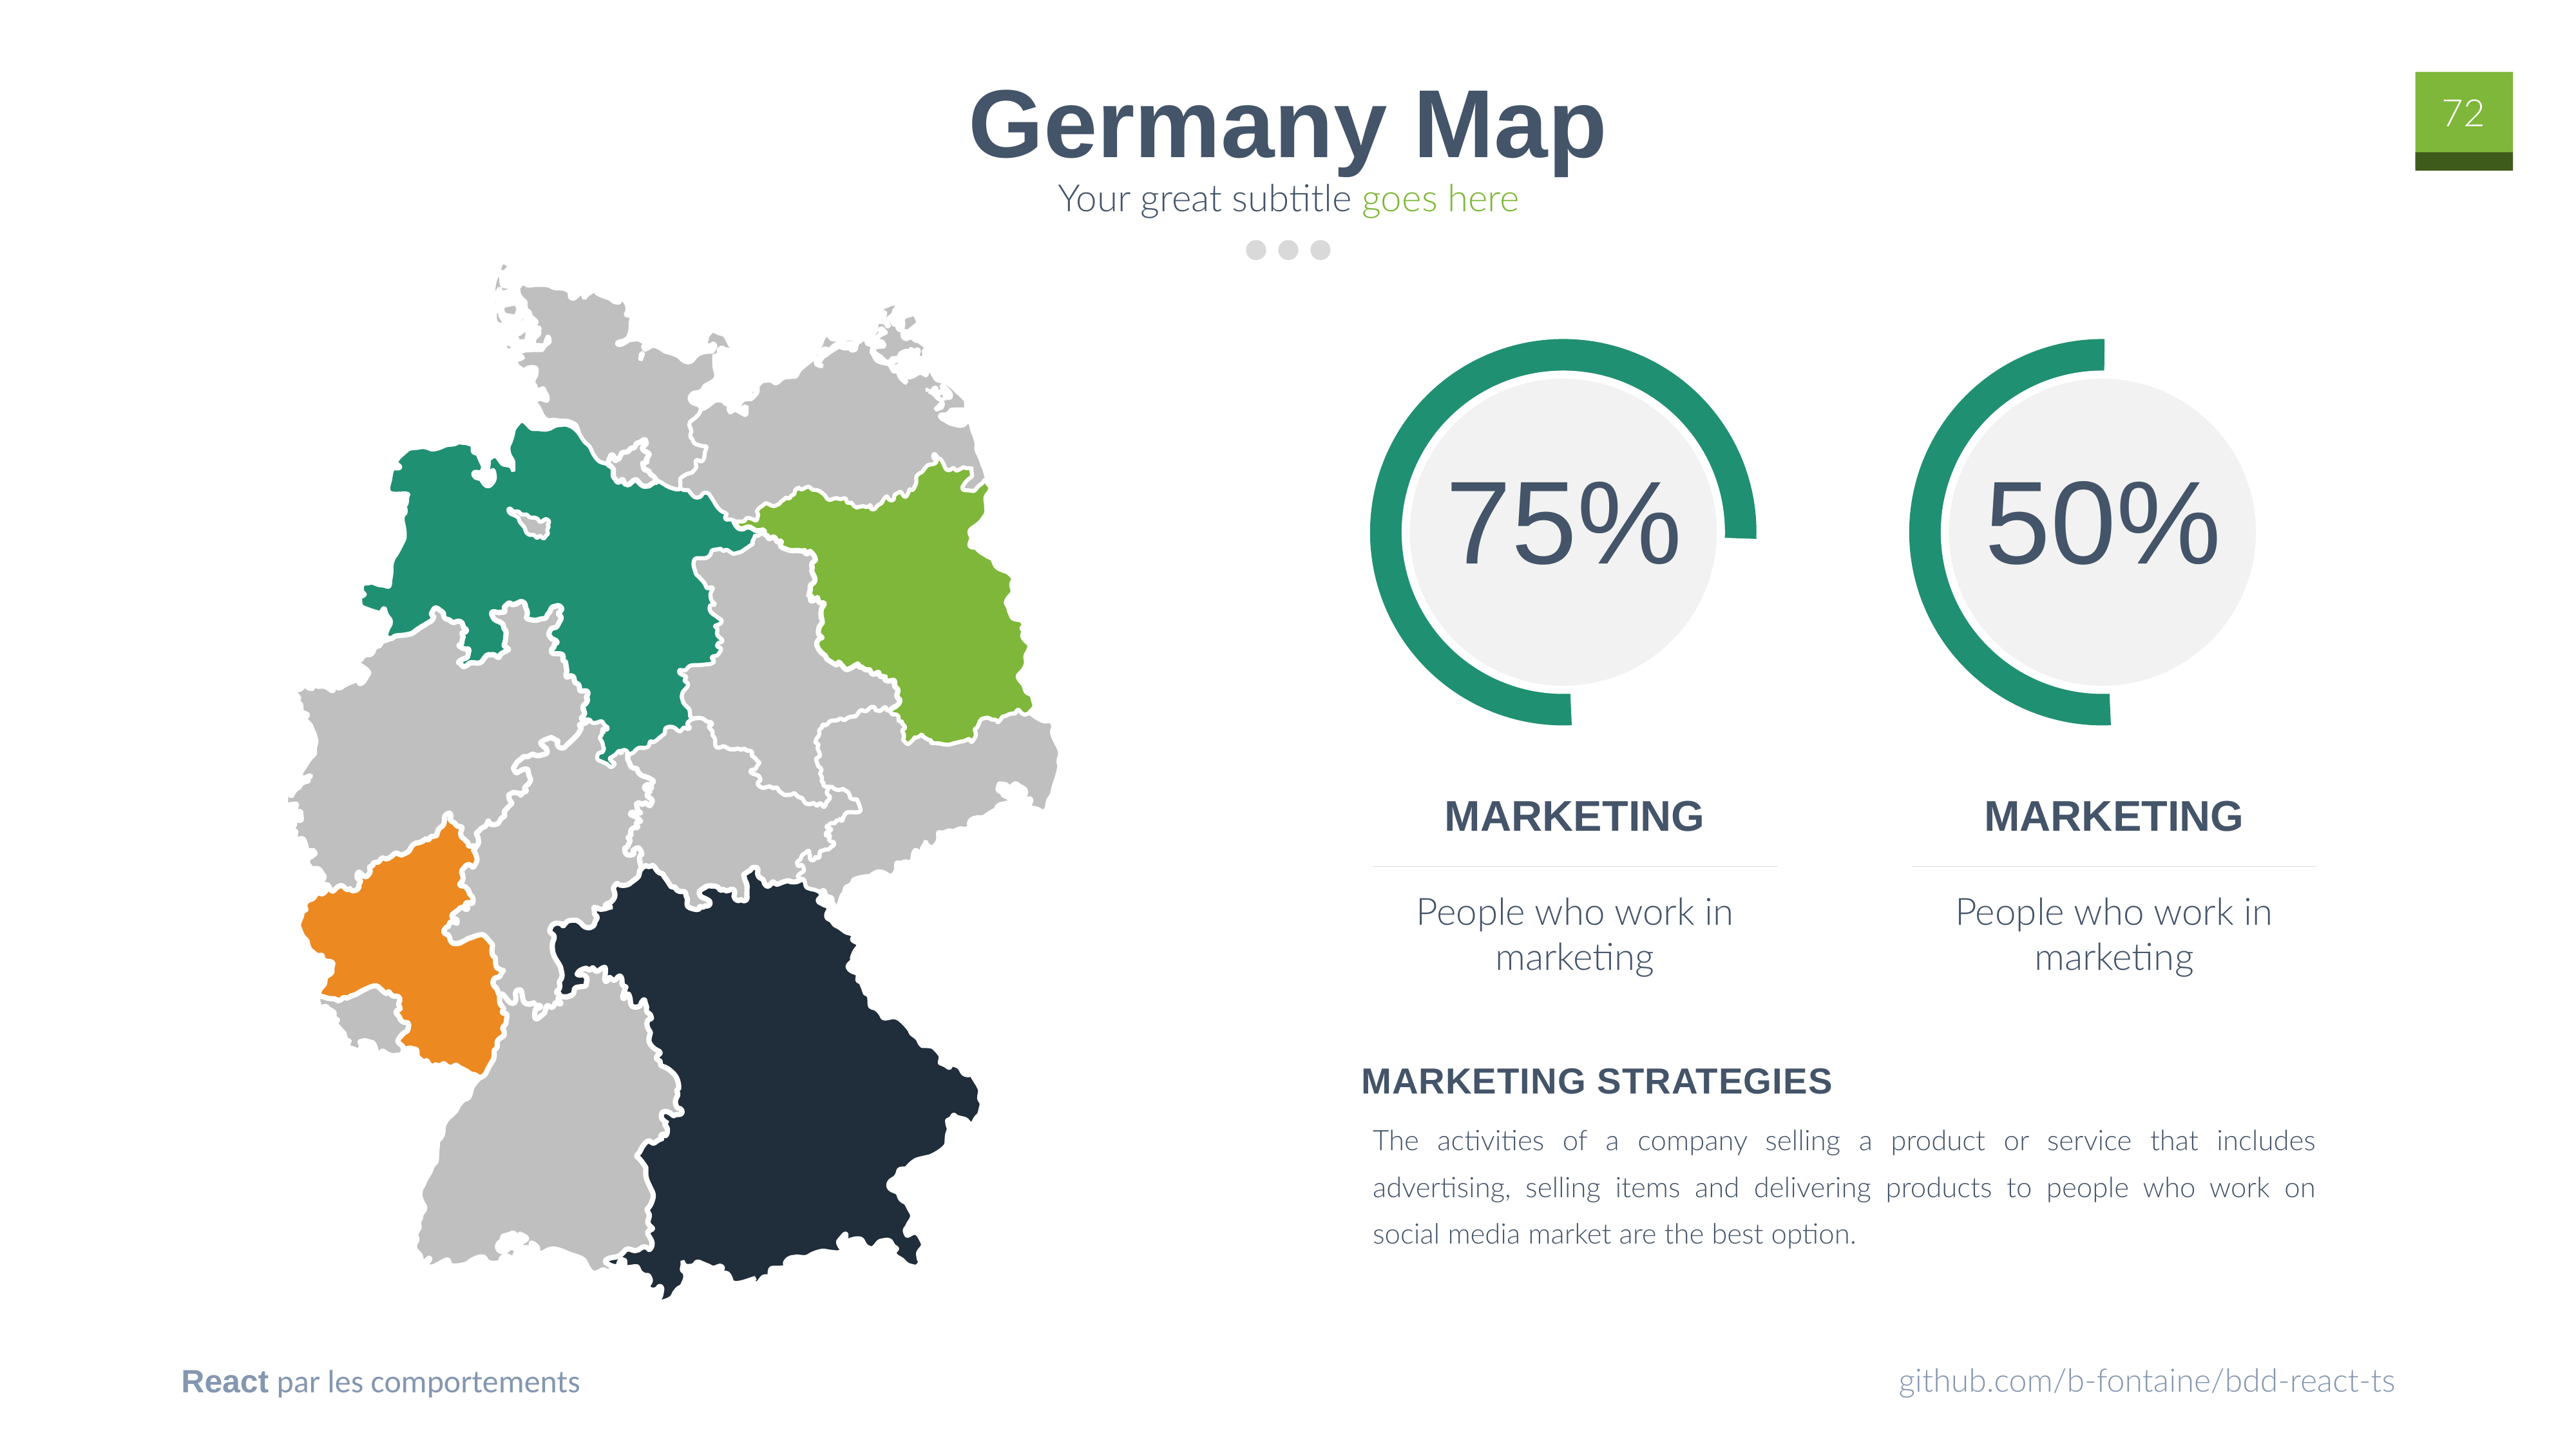

Germany Map
Your great subtitle goes here

75%
50%
MARKETING
MARKETING
People who work in marketing
People who work in marketing
Marketing strategies
The activities of a company selling a product or service that includes advertising, selling items and delivering products to people who work on social media market are the best option.